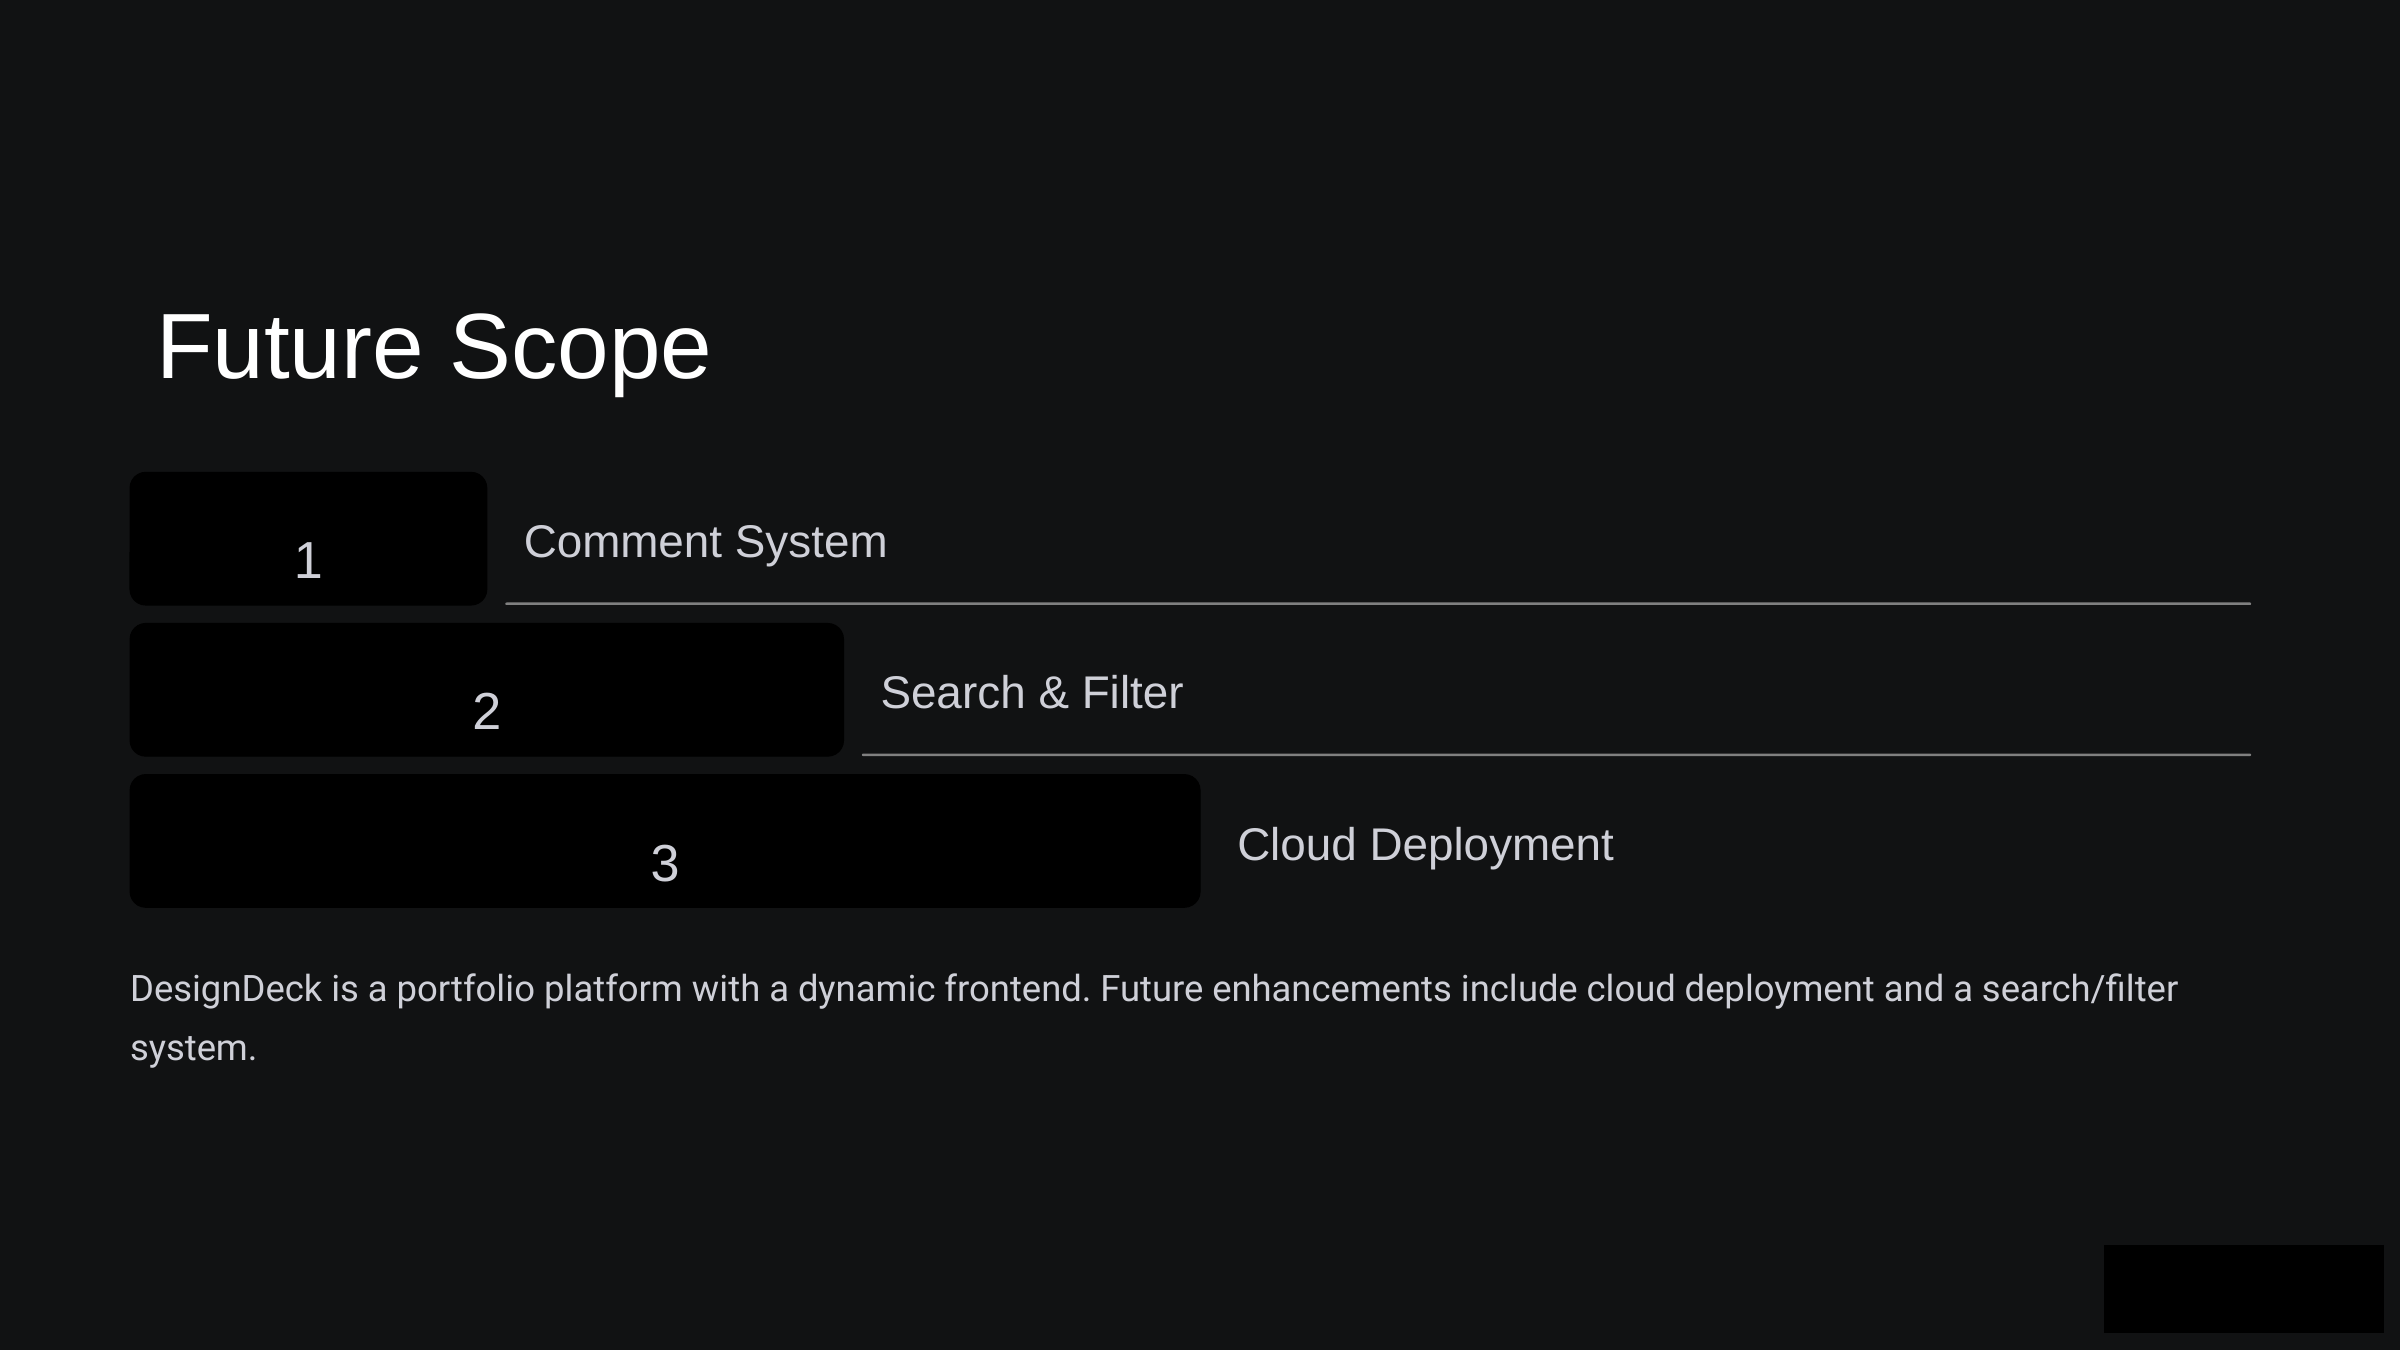

Future Scope

1
Comment System

2
Search & Filter

3
Cloud Deployment
DesignDeck is a portfolio platform with a dynamic frontend. Future enhancements include cloud deployment and a search/filter system.